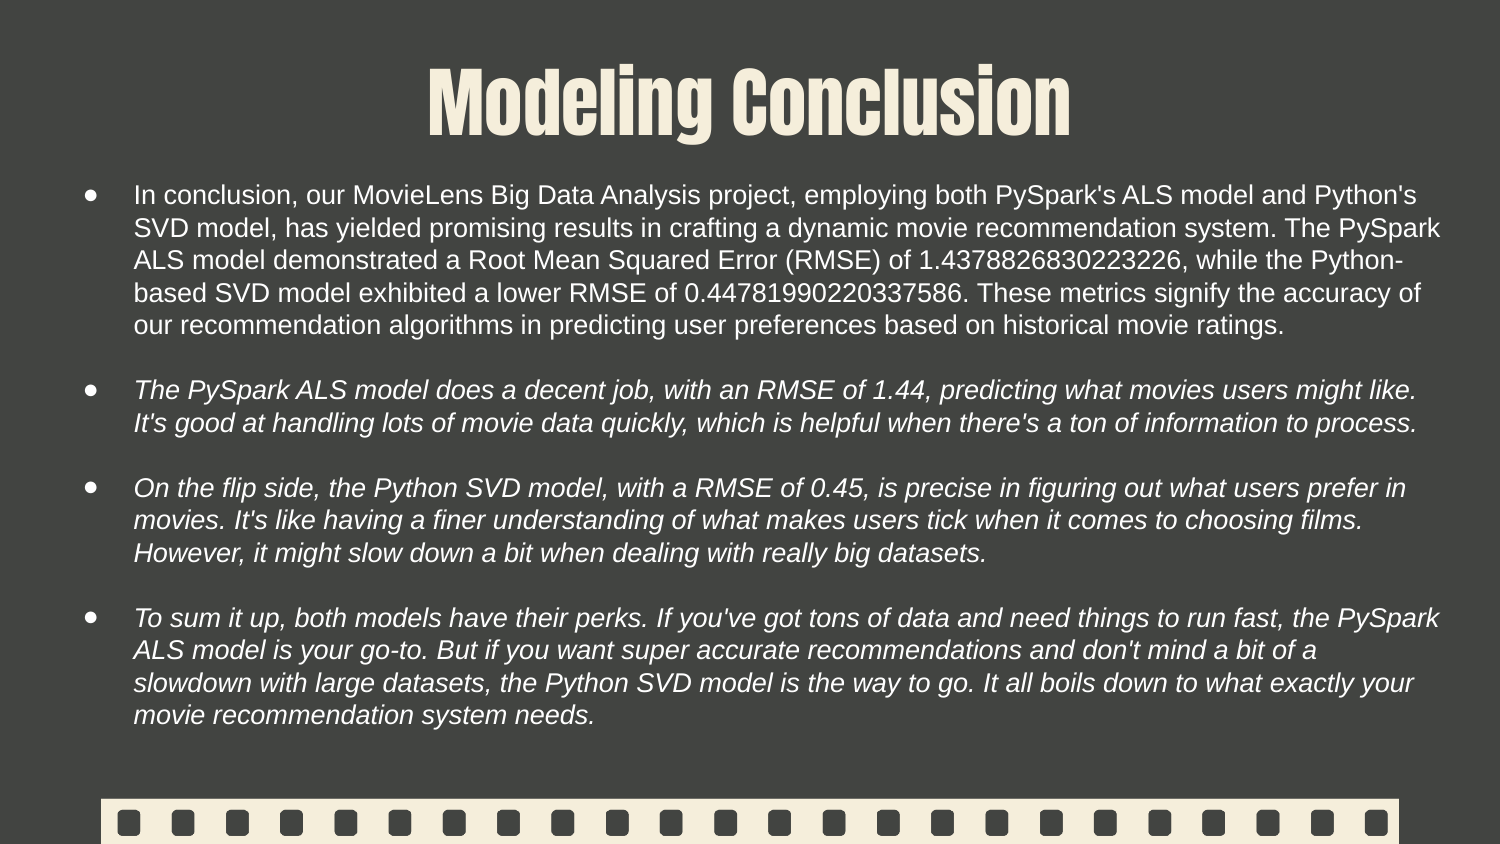

# Modeling Conclusion
In conclusion, our MovieLens Big Data Analysis project, employing both PySpark's ALS model and Python's SVD model, has yielded promising results in crafting a dynamic movie recommendation system. The PySpark ALS model demonstrated a Root Mean Squared Error (RMSE) of 1.4378826830223226, while the Python-based SVD model exhibited a lower RMSE of 0.44781990220337586. These metrics signify the accuracy of our recommendation algorithms in predicting user preferences based on historical movie ratings.

The PySpark ALS model does a decent job, with an RMSE of 1.44, predicting what movies users might like. It's good at handling lots of movie data quickly, which is helpful when there's a ton of information to process.

On the flip side, the Python SVD model, with a RMSE of 0.45, is precise in figuring out what users prefer in movies. It's like having a finer understanding of what makes users tick when it comes to choosing films. However, it might slow down a bit when dealing with really big datasets.

To sum it up, both models have their perks. If you've got tons of data and need things to run fast, the PySpark ALS model is your go-to. But if you want super accurate recommendations and don't mind a bit of a slowdown with large datasets, the Python SVD model is the way to go. It all boils down to what exactly your movie recommendation system needs.